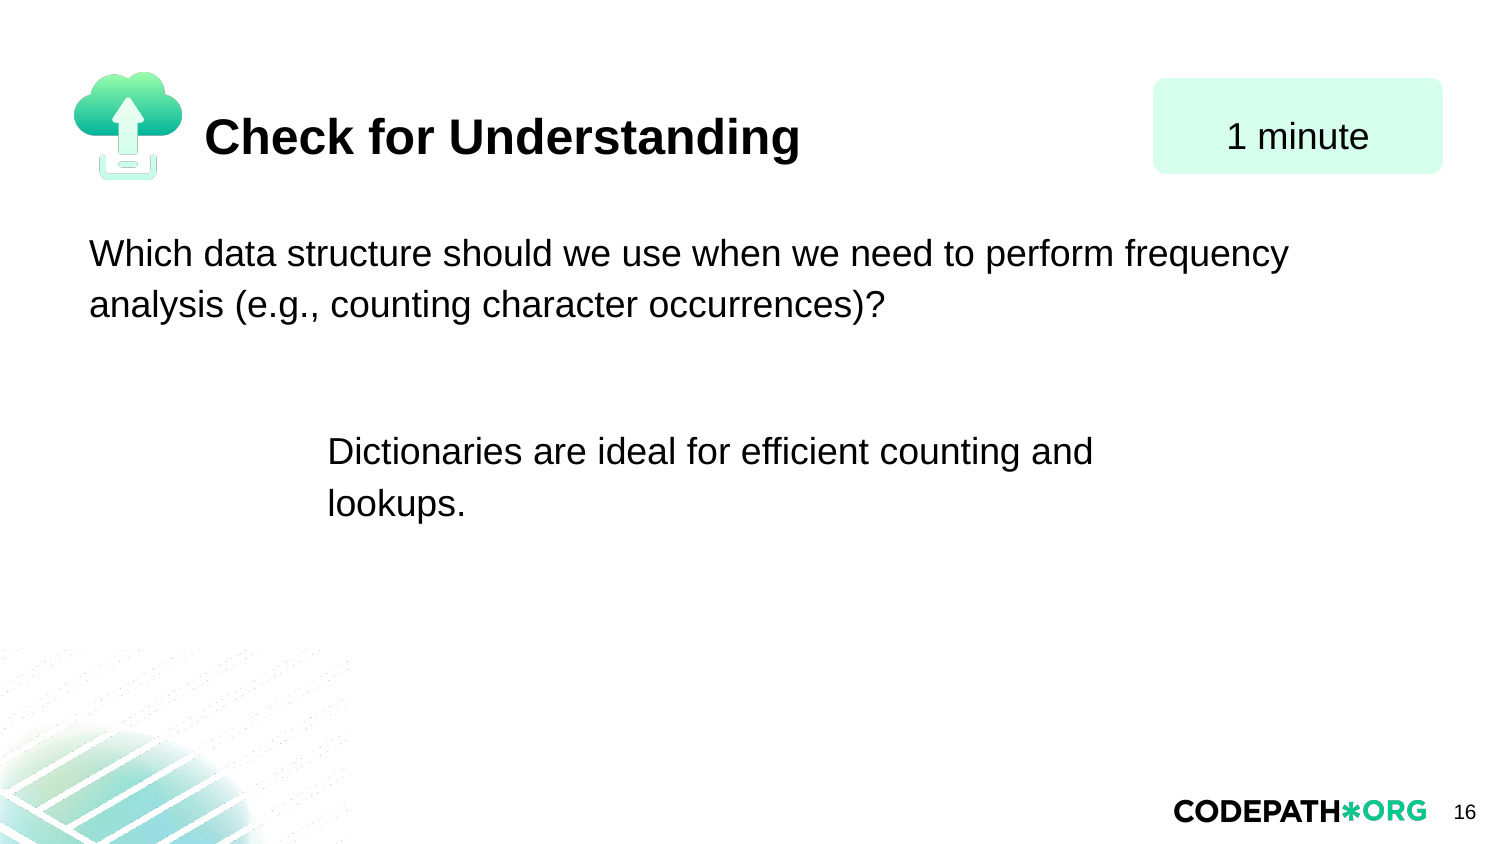

1 minute
Which data structure should we use when we need to perform frequency analysis (e.g., counting character occurrences)?
Dictionaries are ideal for efficient counting and lookups.
16